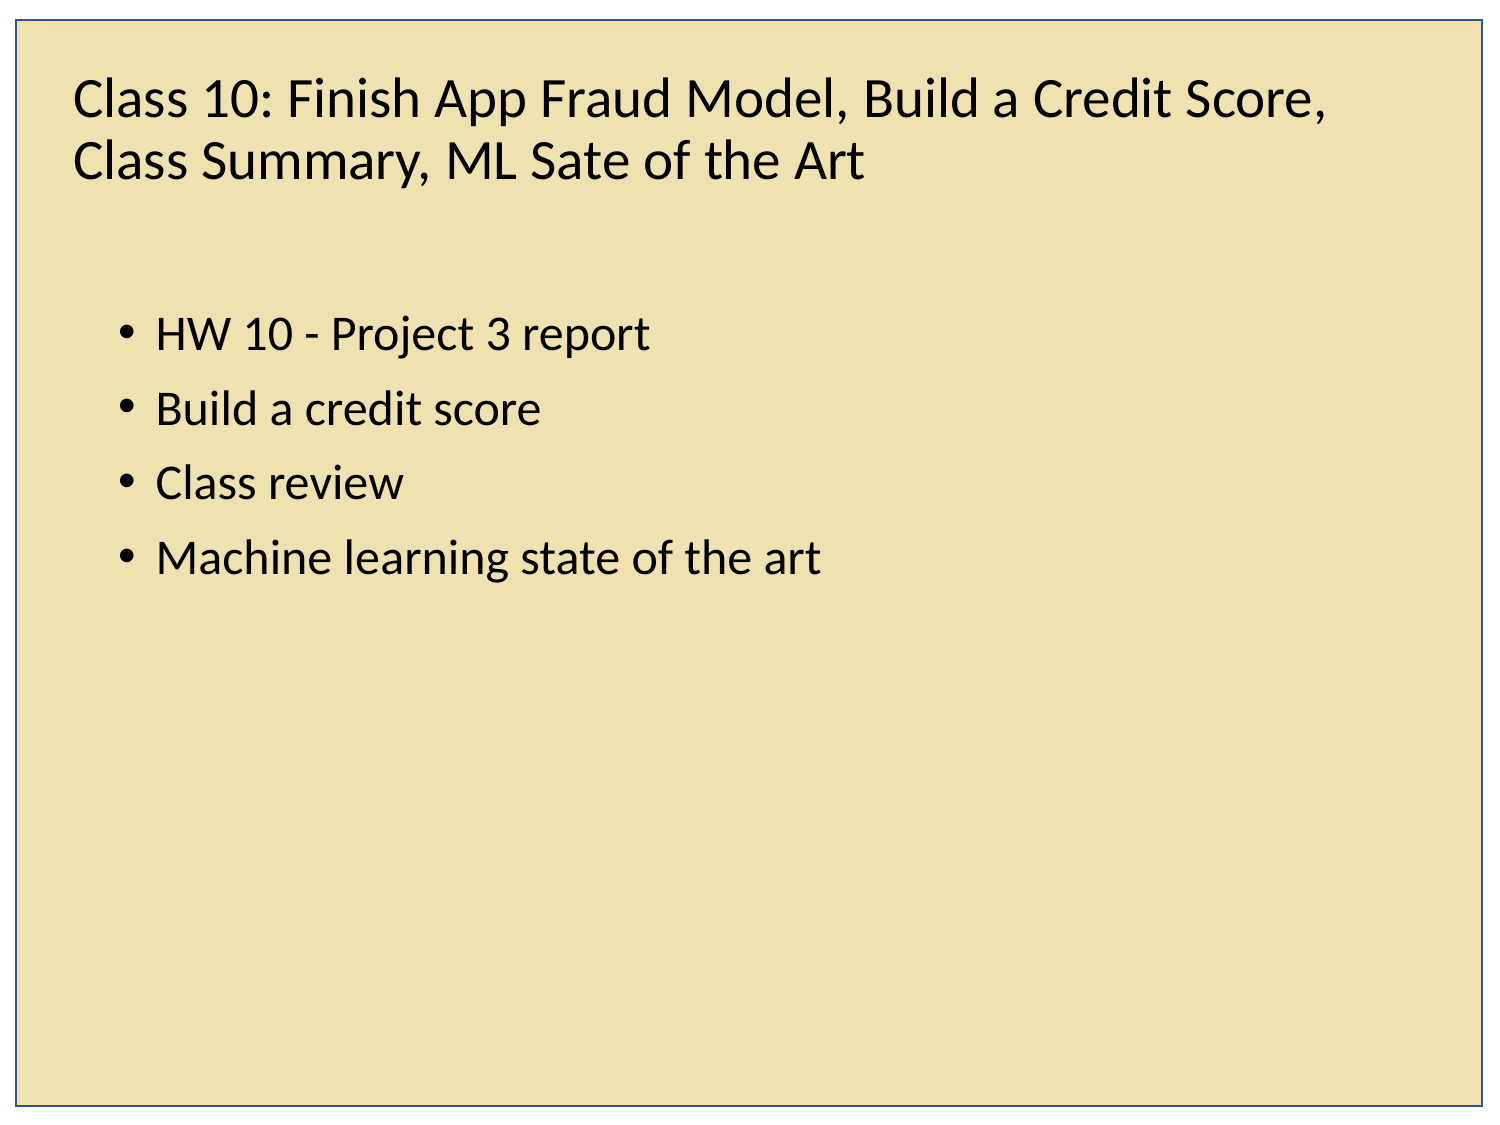

# Class 10: Finish App Fraud Model, Build a Credit Score, Class Summary, ML Sate of the Art
HW 10 - Project 3 report
Build a credit score
Class review
Machine learning state of the art
1